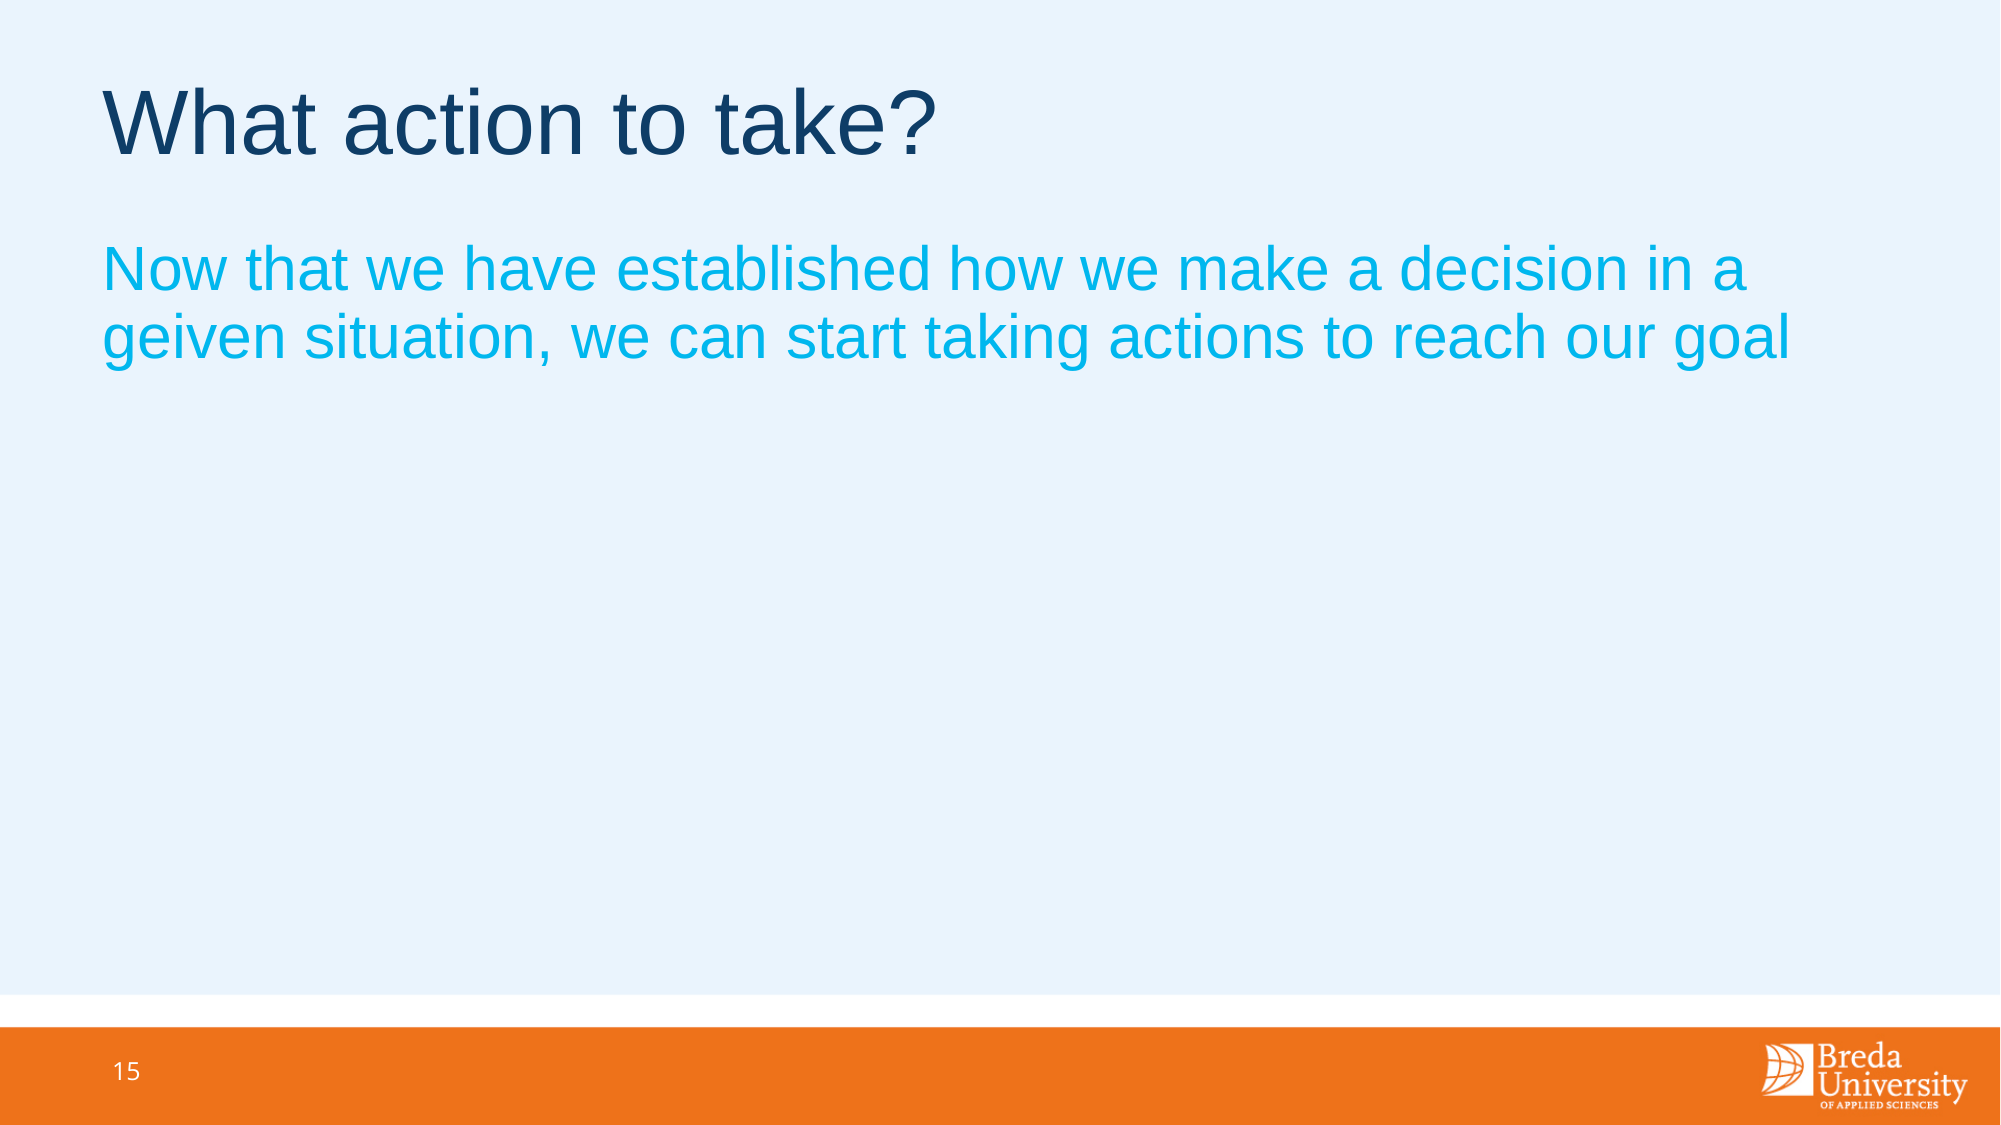

# What action to take?
Now that we have established how we make a decision in a geiven situation, we can start taking actions to reach our goal

15